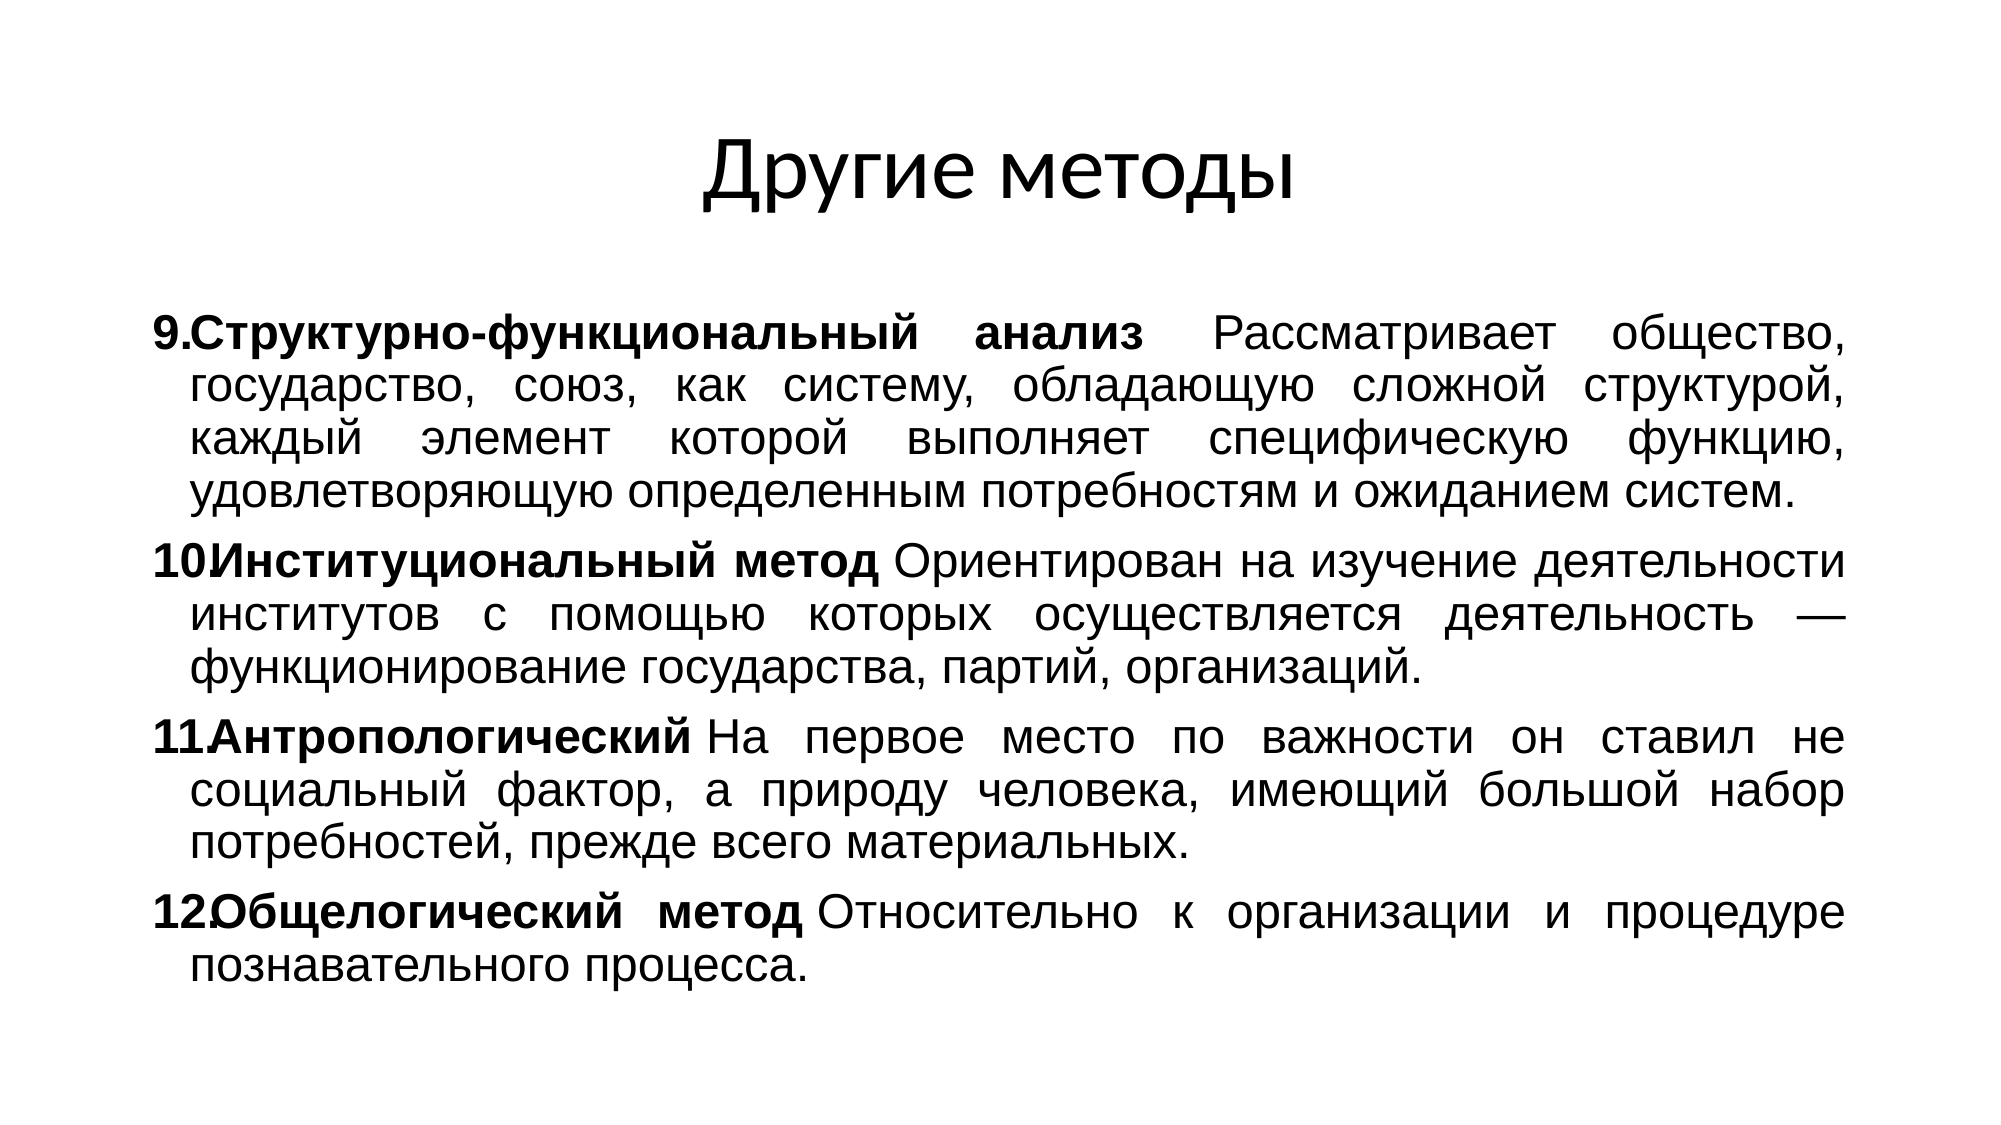

# Другие методы
Структурно-функциональный анализ  Рассматривает общество, государство, союз, как систему, обладающую сложной структурой, каждый элемент которой выполняет специфическую функцию, удовлетворяющую определенным потребностям и ожиданием систем.
Институциональный метод Ориентирован на изучение деятельности институтов с помощью которых осуществляется деятельность — функционирование государства, партий, организаций.
Антропологический На первое место по важности он ставил не социальный фактор, а природу человека, имеющий большой набор потребностей, прежде всего материальных.
Общелогический метод Относительно к организации и процедуре познавательного процесса.